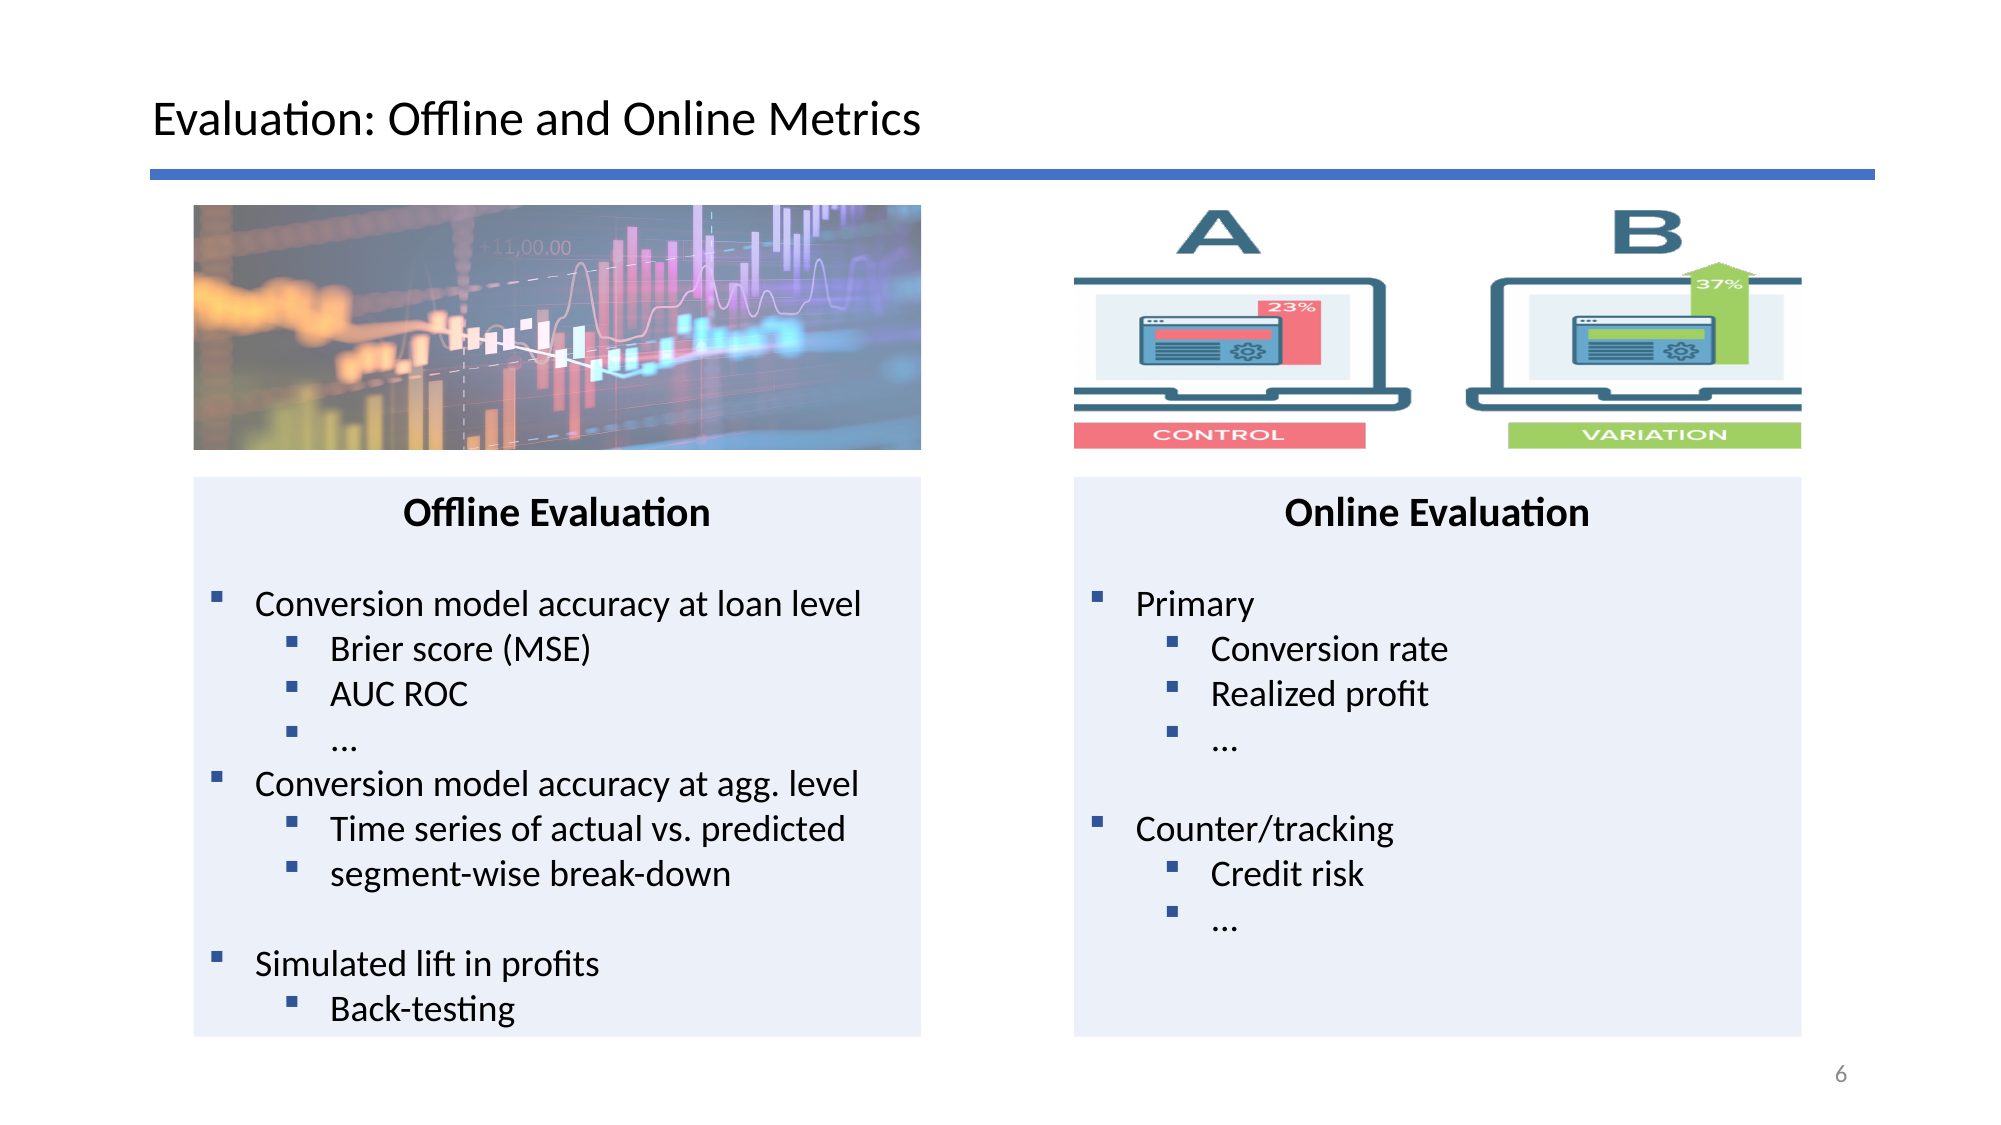

# Evaluation: Offline and Online Metrics

Offline Evaluation

Conversion model accuracy at loan level
Brier score (MSE)
AUC ROC
...
Conversion model accuracy at agg. level
Time series of actual vs. predicted
segment-wise break-down

Simulated lift in profits
Back-testing

Online Evaluation

Primary
Conversion rate
Realized profit
...

Counter/tracking
Credit risk
...

6